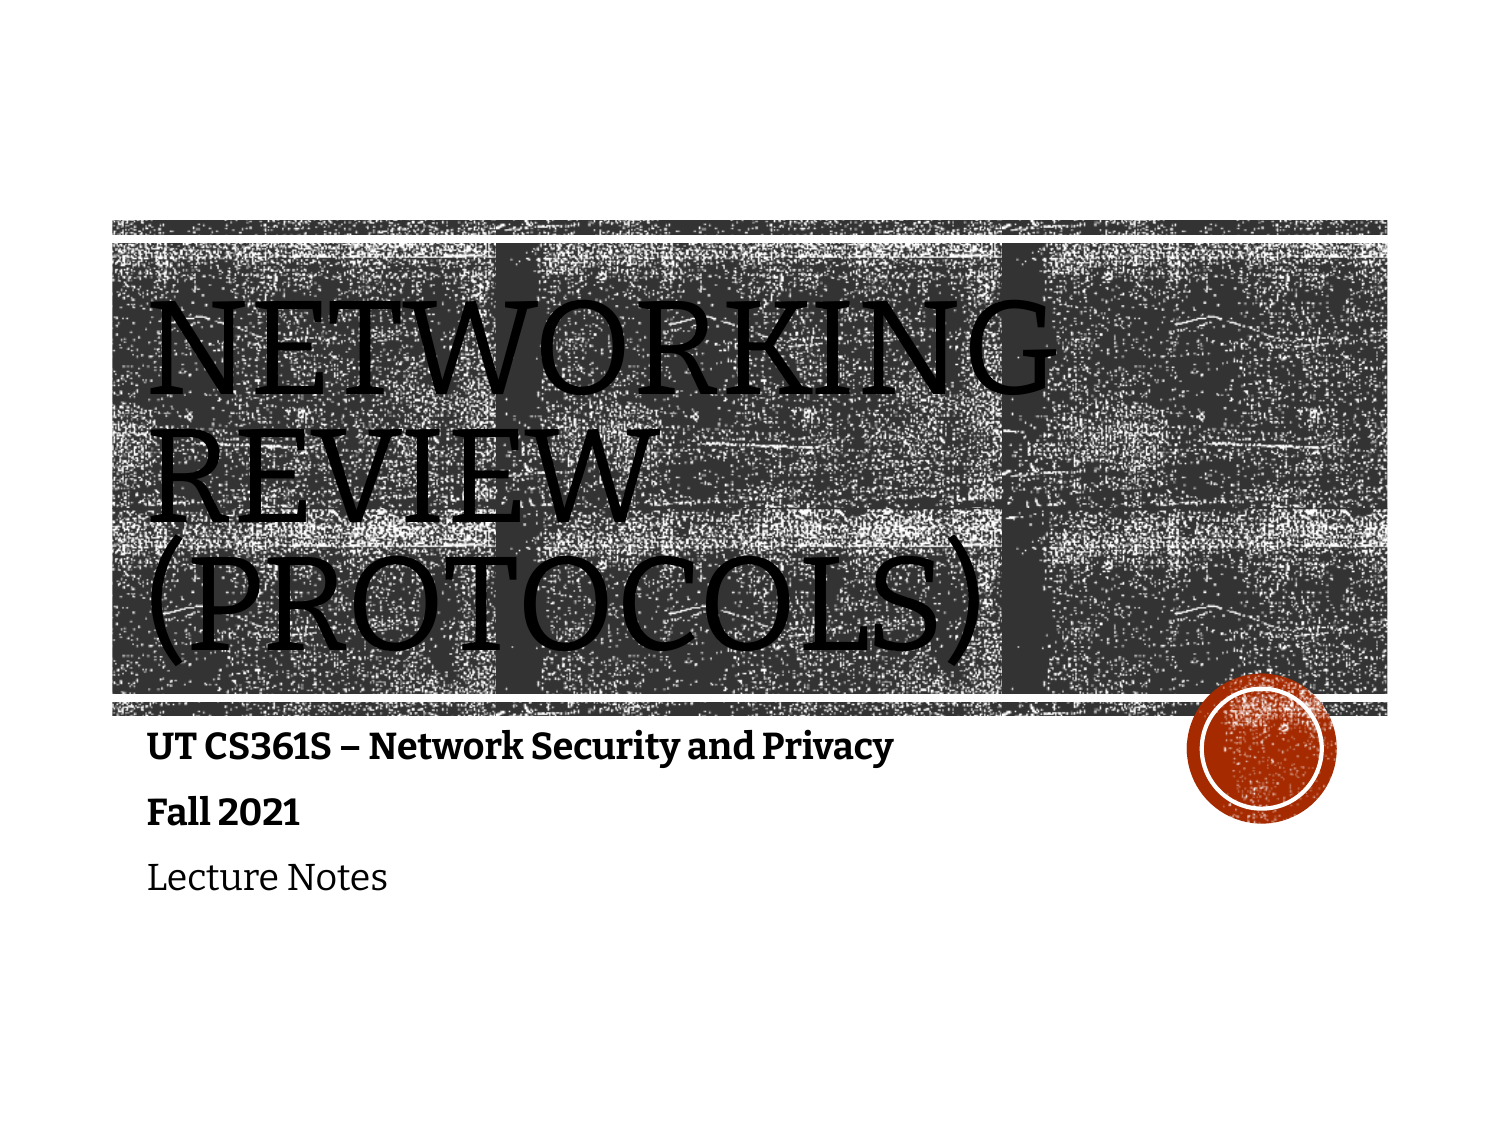

# Networking Review (Protocols)
UT CS361S – Network Security and Privacy
Fall 2021
Lecture Notes